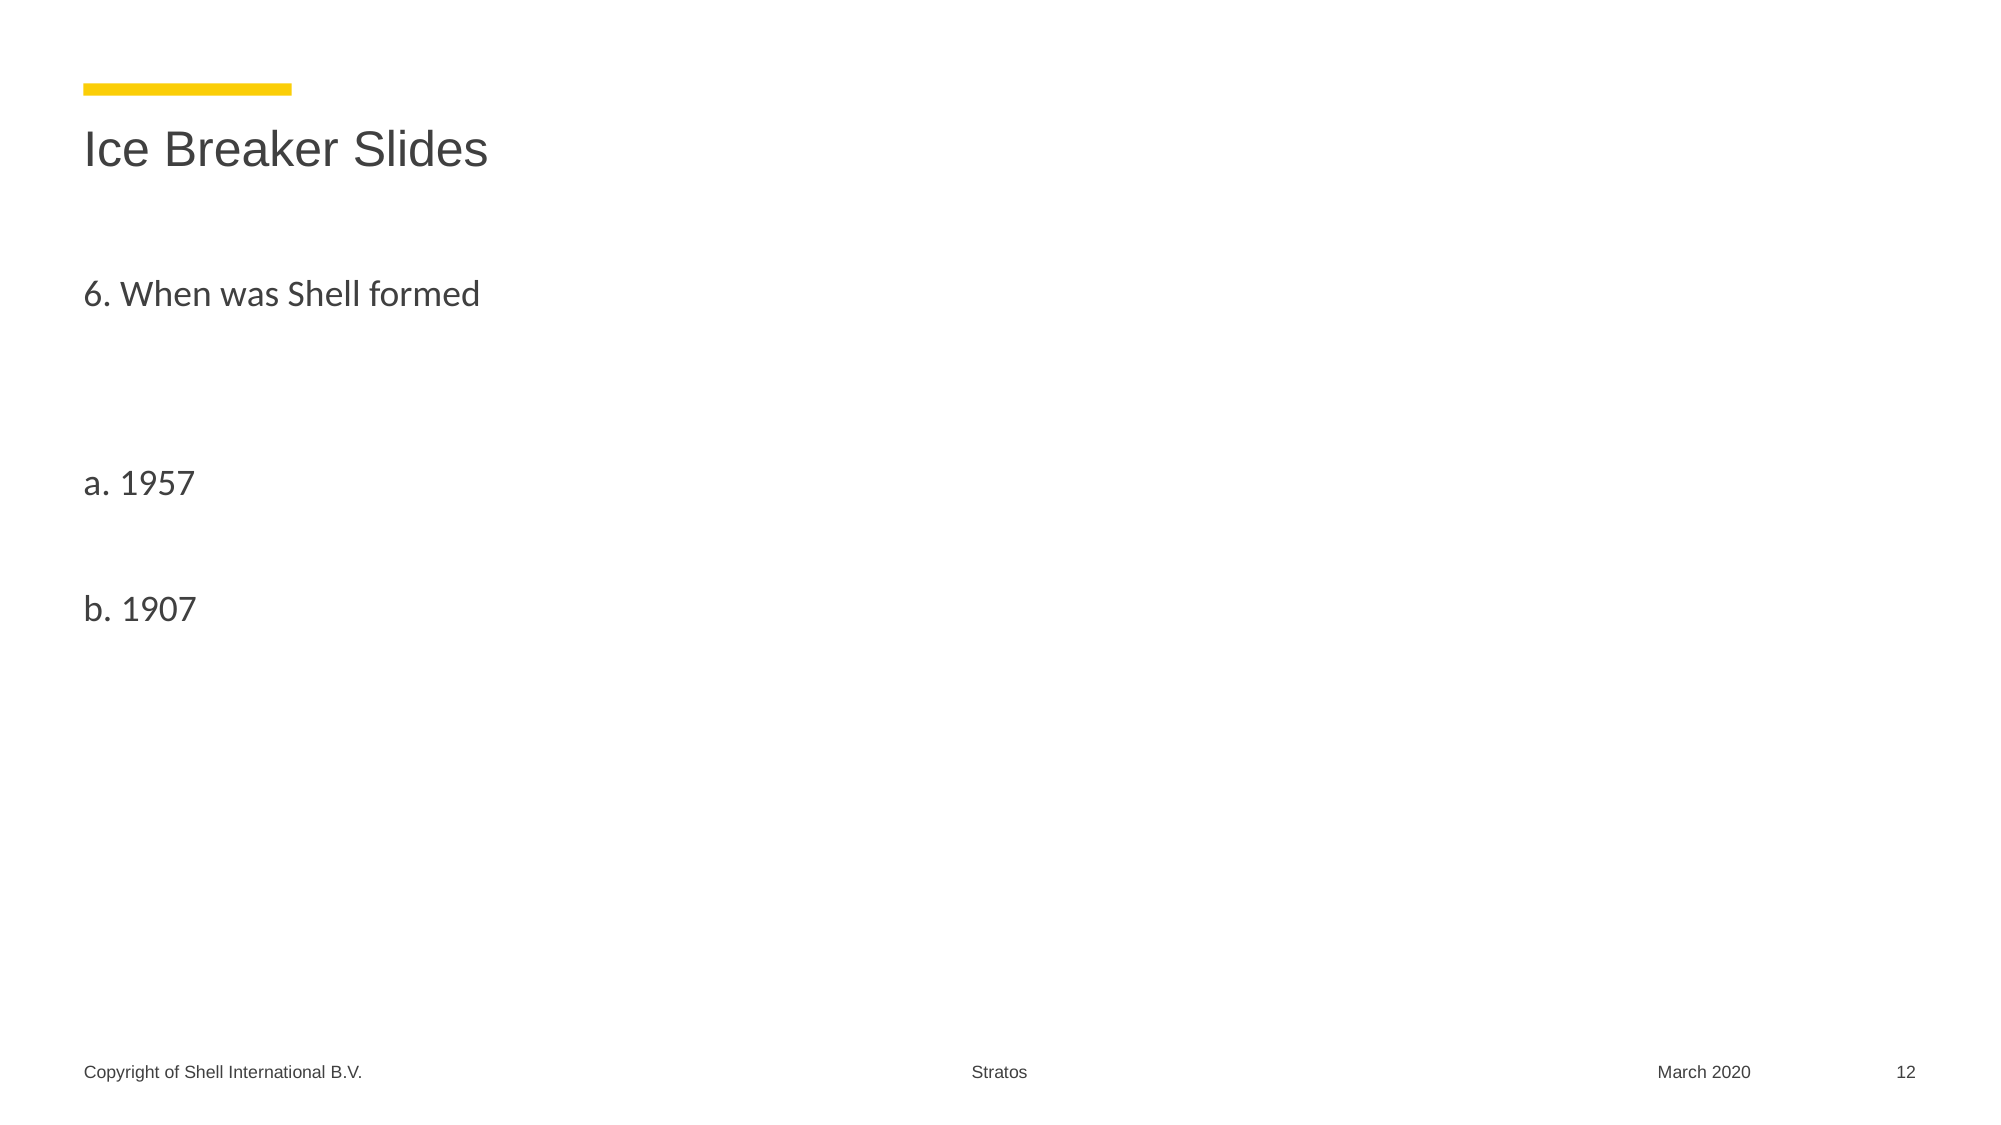

# Ice Breaker Slides
6. When was Shell formed

a. 1957

b. 1907

Stratos
12
March 2020